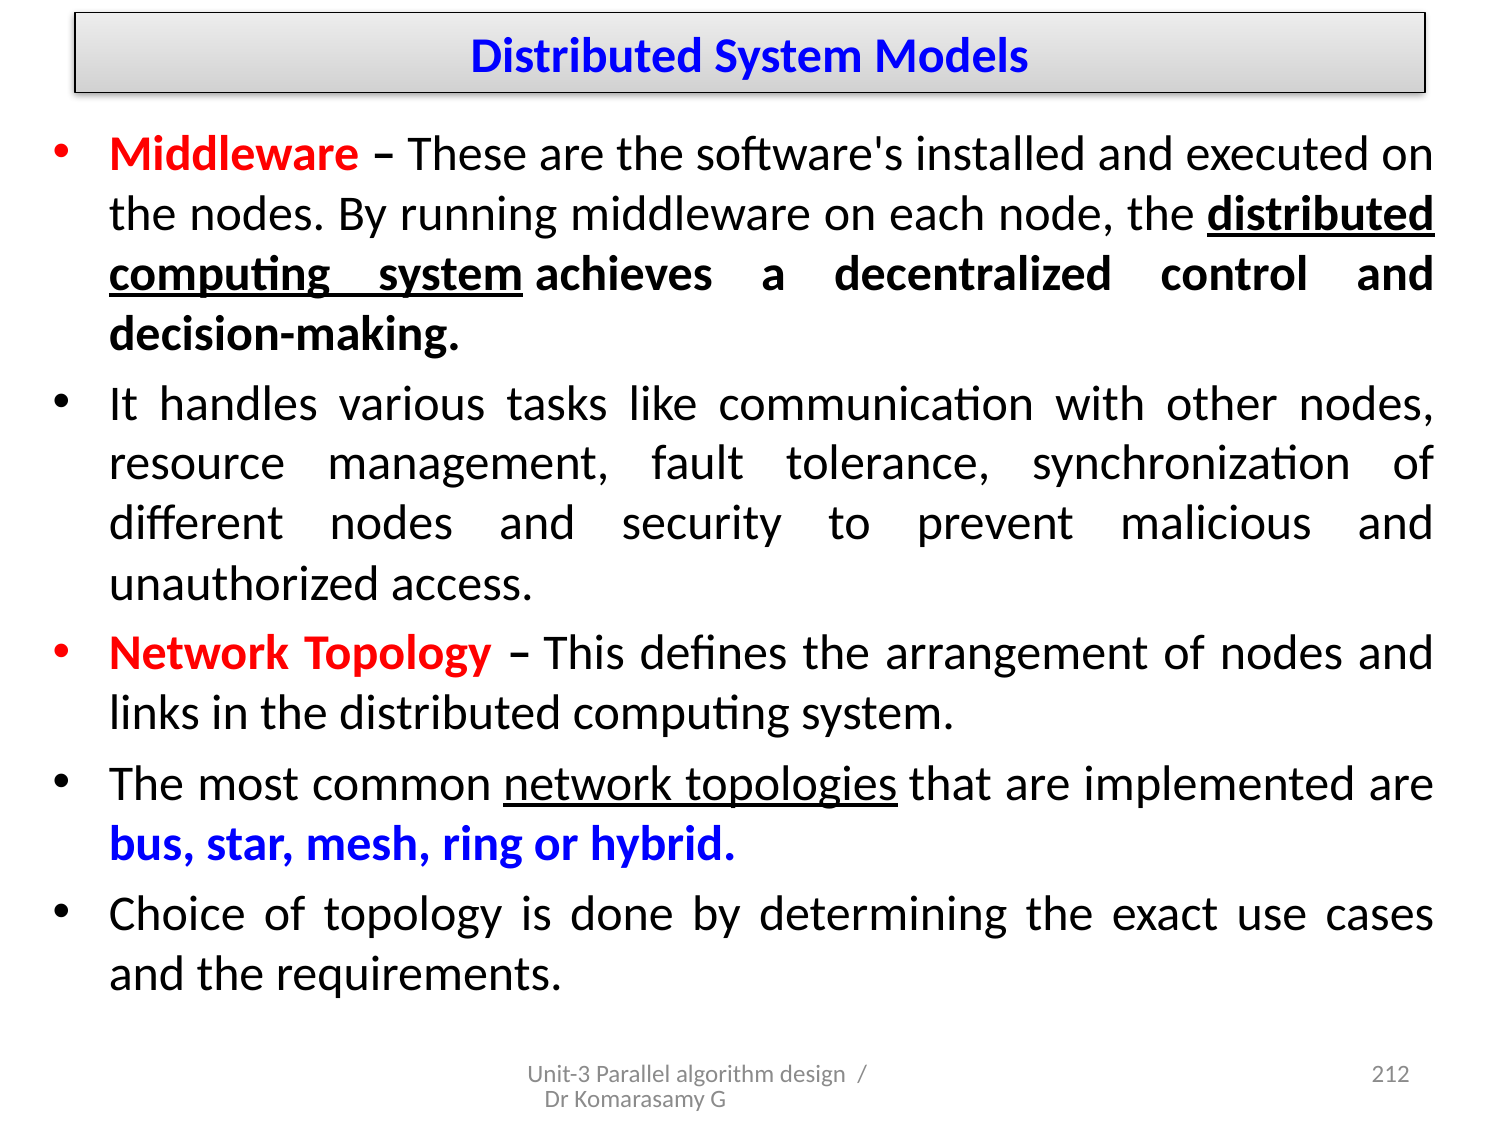

# Distributed System Models
Middleware – These are the software's installed and executed on the nodes. By running middleware on each node, the distributed computing system achieves a decentralized control and decision-making.
It handles various tasks like communication with other nodes, resource management, fault tolerance, synchronization of different nodes and security to prevent malicious and unauthorized access.
Network Topology – This defines the arrangement of nodes and links in the distributed computing system.
The most common network topologies that are implemented are bus, star, mesh, ring or hybrid.
Choice of topology is done by determining the exact use cases and the requirements.
Unit-3 Parallel algorithm design  /                     Dr Komarasamy G
212